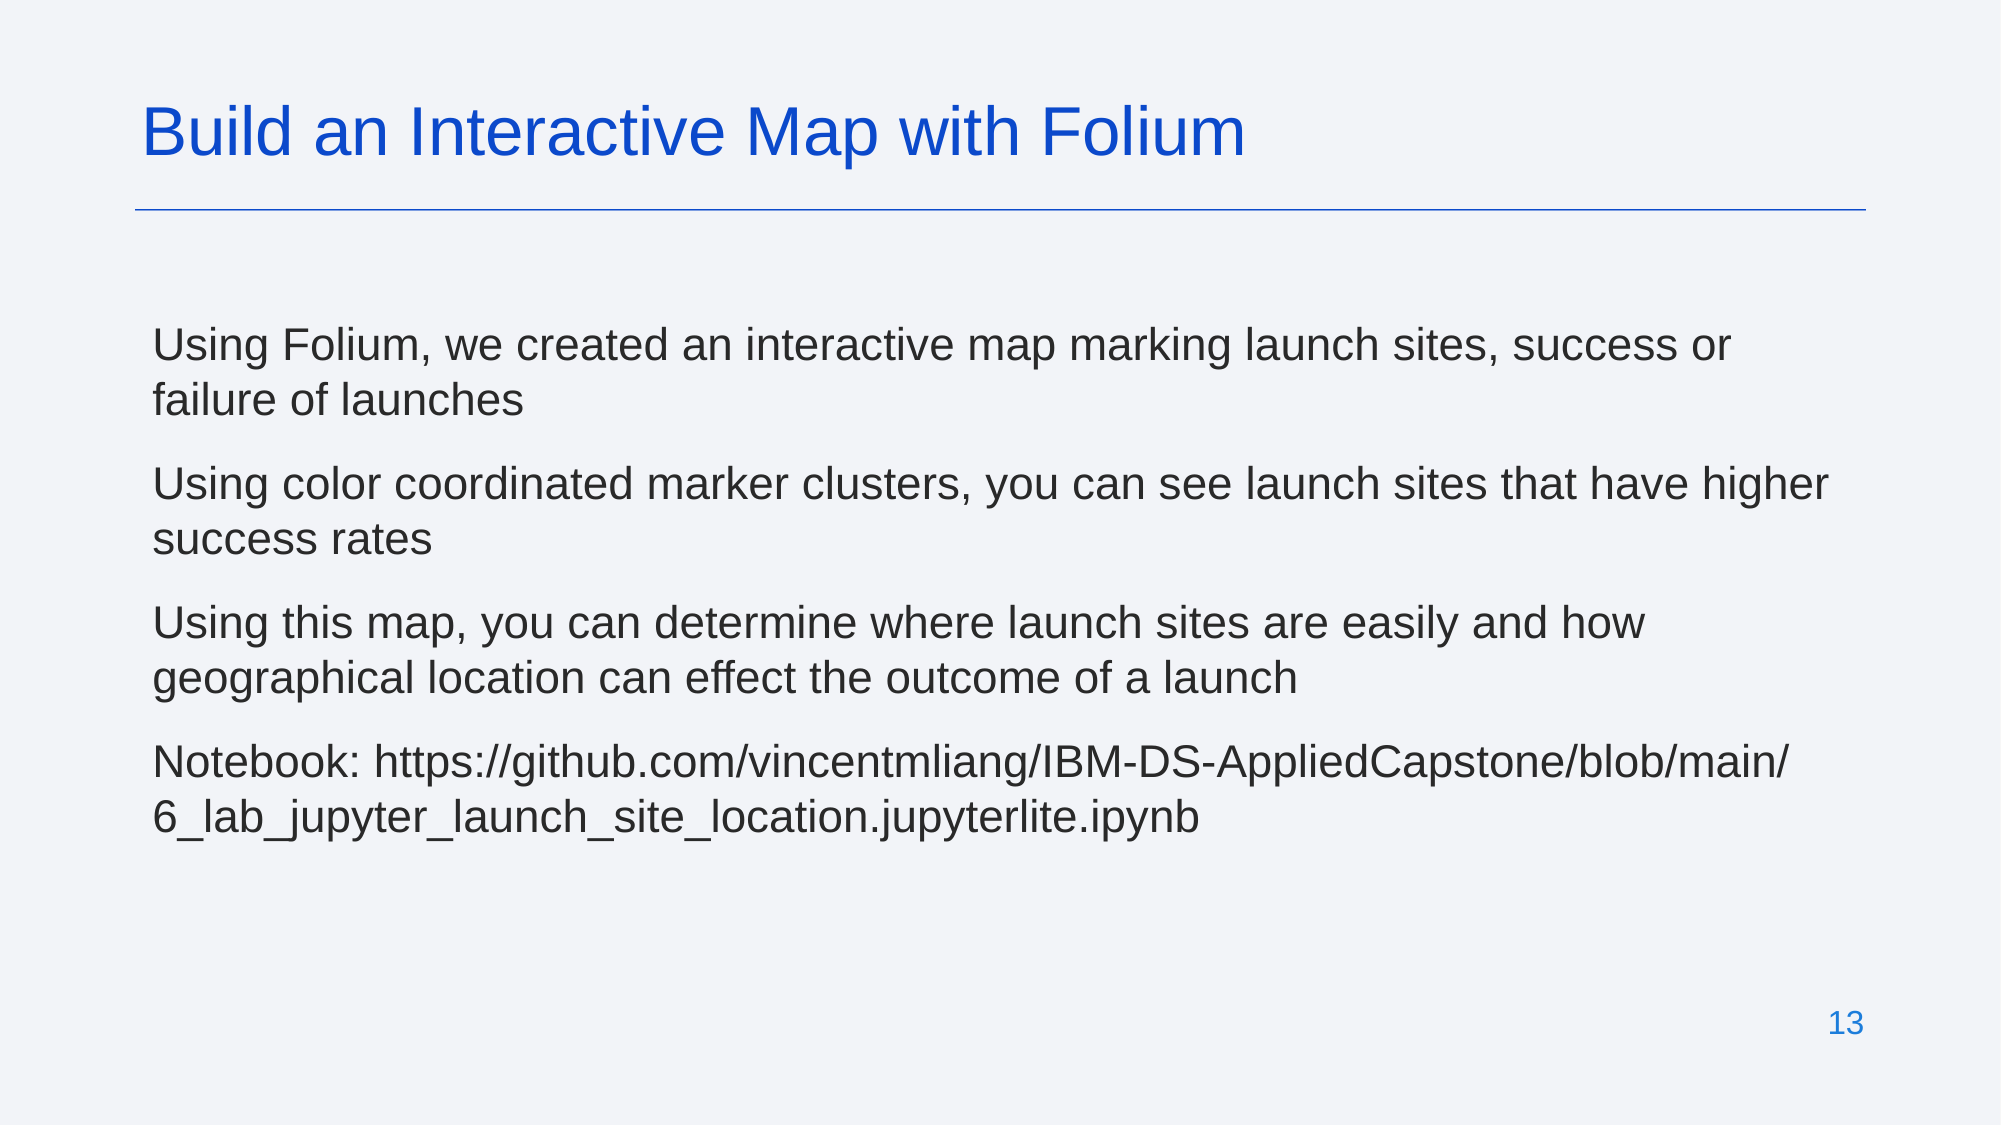

Build an Interactive Map with Folium
Using Folium, we created an interactive map marking launch sites, success or failure of launches
Using color coordinated marker clusters, you can see launch sites that have higher success rates
Using this map, you can determine where launch sites are easily and how geographical location can effect the outcome of a launch
Notebook: https://github.com/vincentmliang/IBM-DS-AppliedCapstone/blob/main/6_lab_jupyter_launch_site_location.jupyterlite.ipynb

13